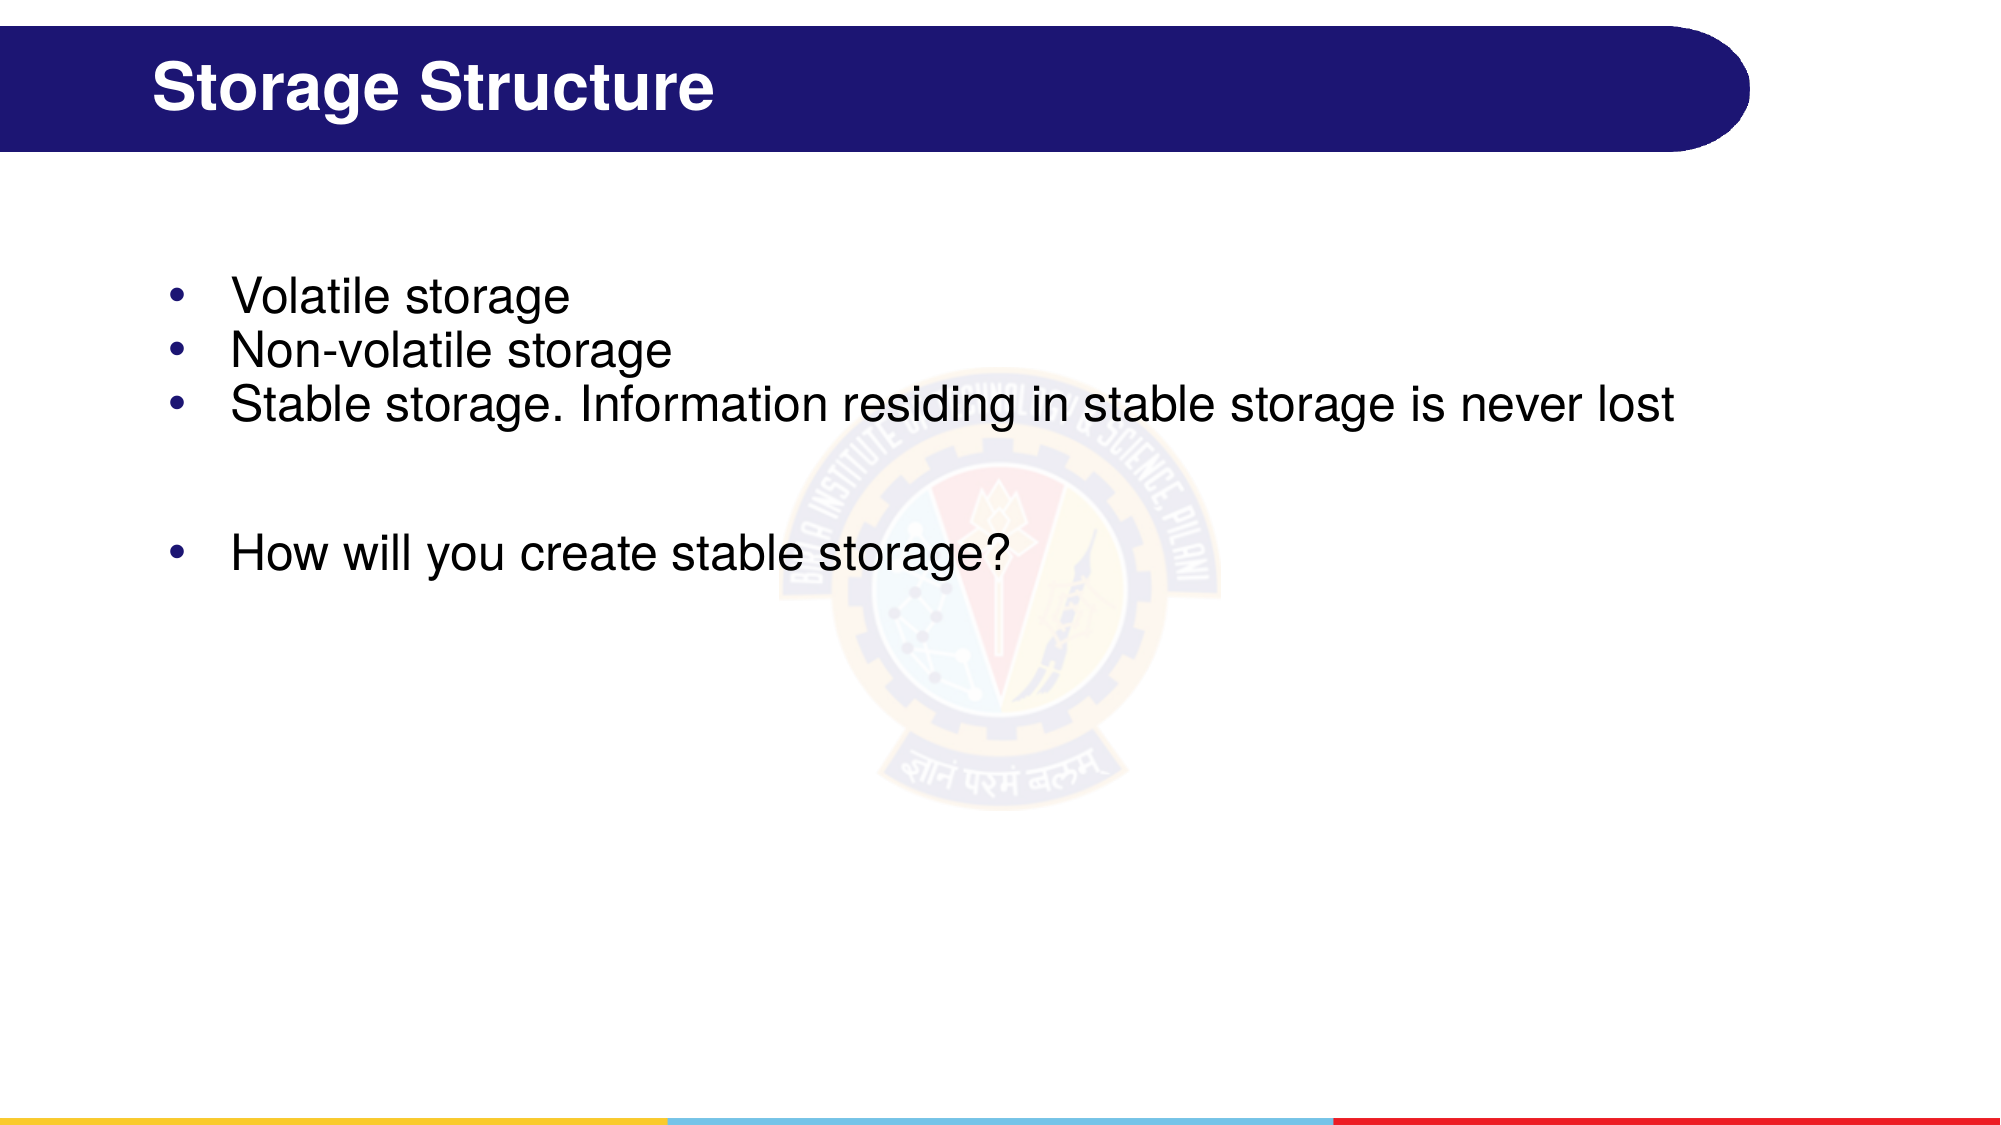

# Storage Structure

Volatile storage
Non-volatile storage
Stable storage. Information residing in stable storage is never lost

How will you create stable storage?